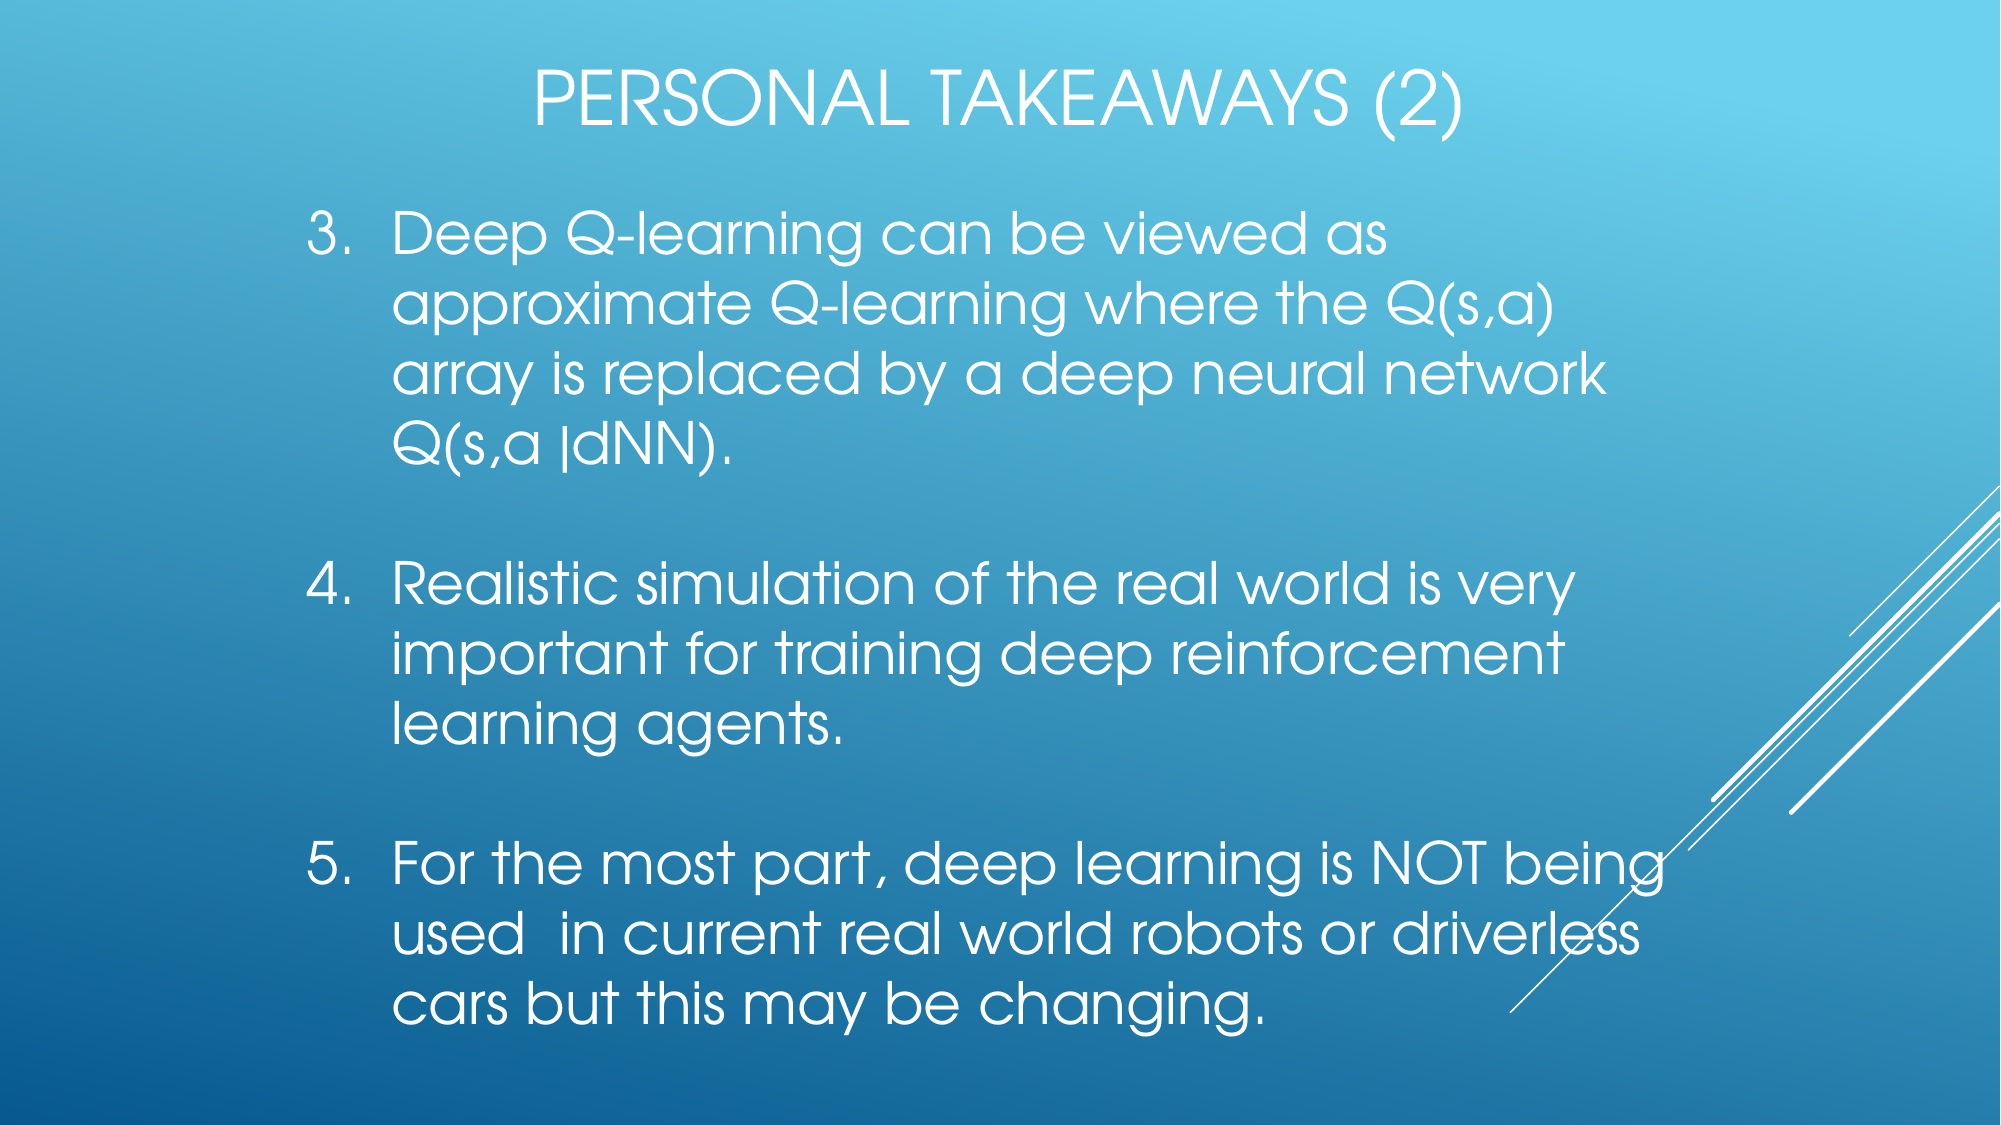

# Personal Takeaways (2)
Deep Q-learning can be viewed as approximate Q-learning where the Q(s,a) array is replaced by a deep neural network Q(s,a |dNN).

Realistic simulation of the real world is very important for training deep reinforcement learning agents.

For the most part, deep learning is NOT being used  in current real world robots or driverless cars but this may be changing.